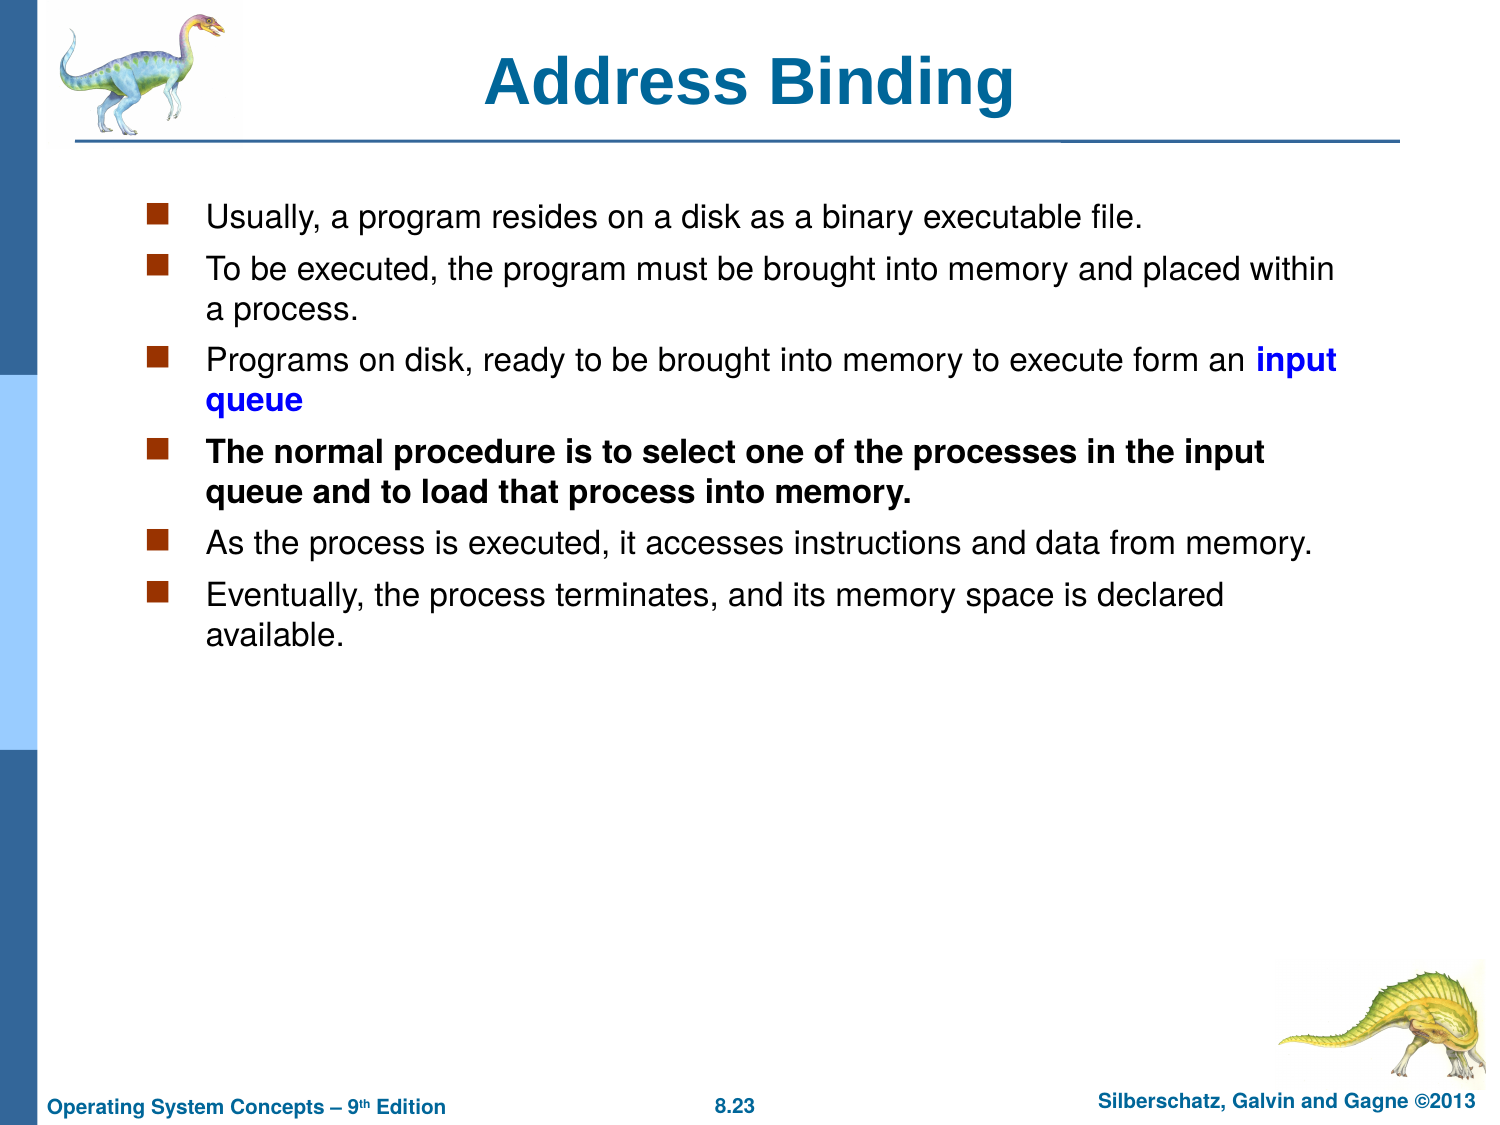

# Address Binding
Usually, a program resides on a disk as a binary executable file.
To be executed, the program must be brought into memory and placed within a process.
Programs on disk, ready to be brought into memory to execute form an input queue
The normal procedure is to select one of the processes in the input queue and to load that process into memory.
As the process is executed, it accesses instructions and data from memory.
Eventually, the process terminates, and its memory space is declared available.